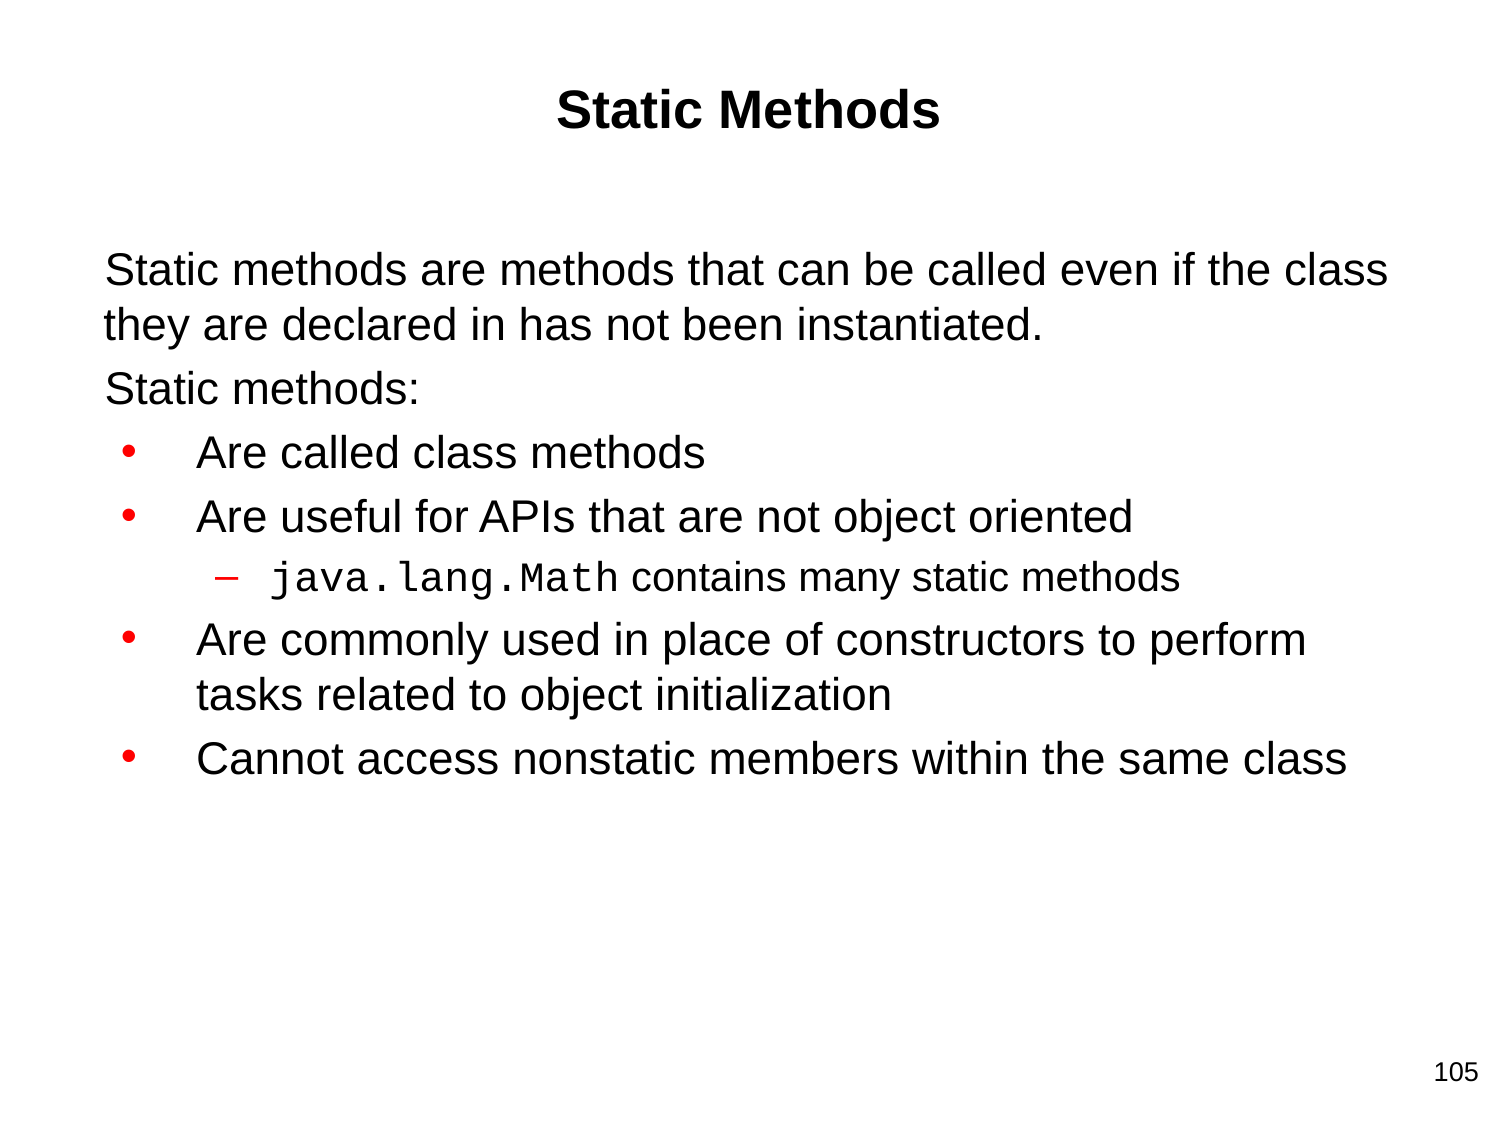

# Static Methods
Static methods are methods that can be called even if the class they are declared in has not been instantiated.
Static methods:
Are called class methods
Are useful for APIs that are not object oriented
java.lang.Math contains many static methods
Are commonly used in place of constructors to perform tasks related to object initialization
Cannot access nonstatic members within the same class

105